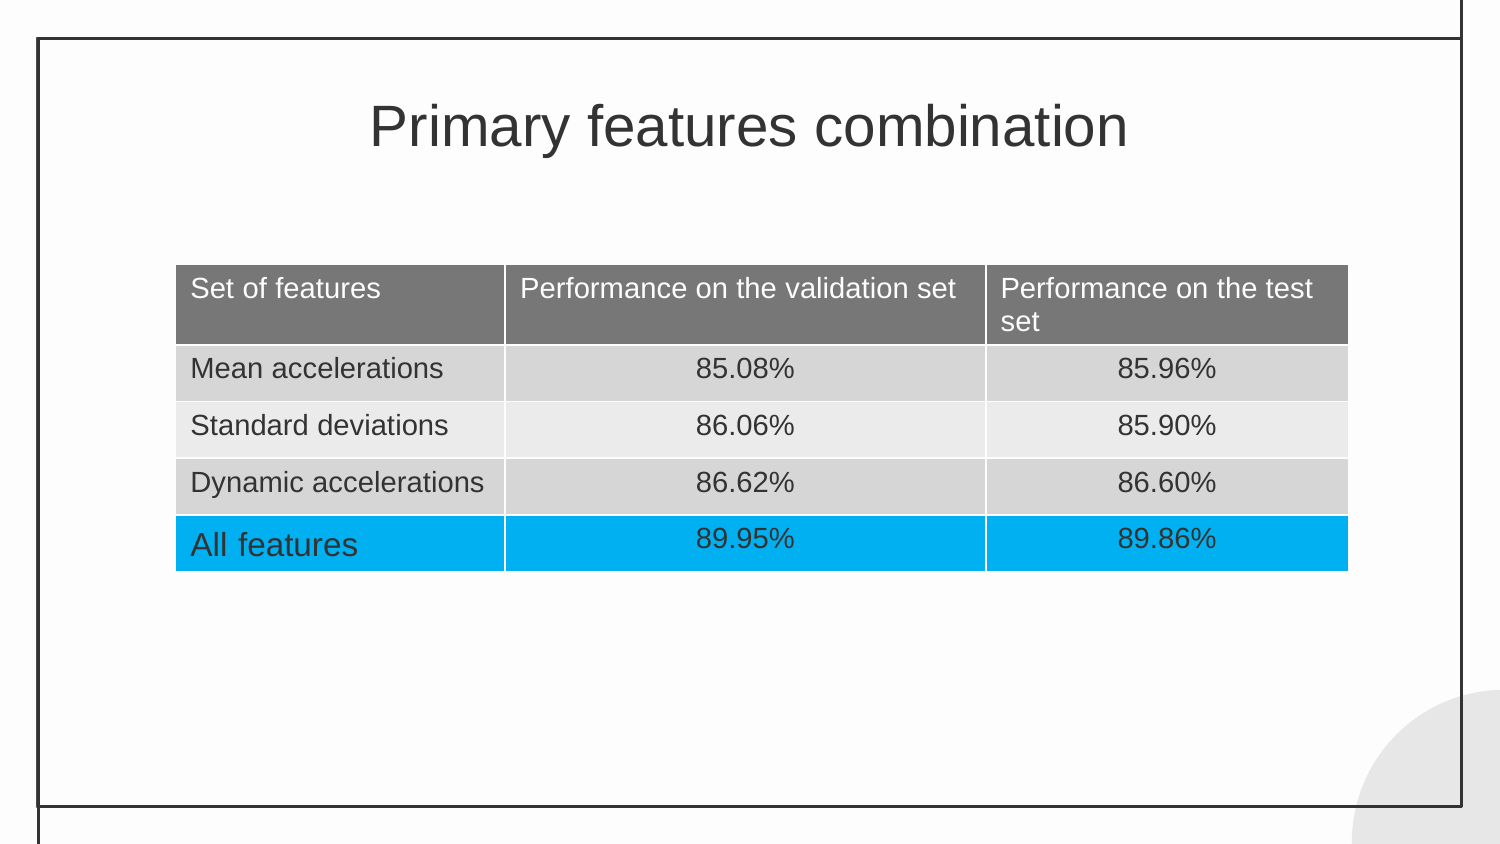

# Primary features combination
| Set of features | Performance on the validation set | Performance on the test set |
| --- | --- | --- |
| Mean accelerations | 85.08% | 85.96% |
| Standard deviations | 86.06% | 85.90% |
| Dynamic accelerations | 86.62% | 86.60% |
| All features | 89.95% | 89.86% |